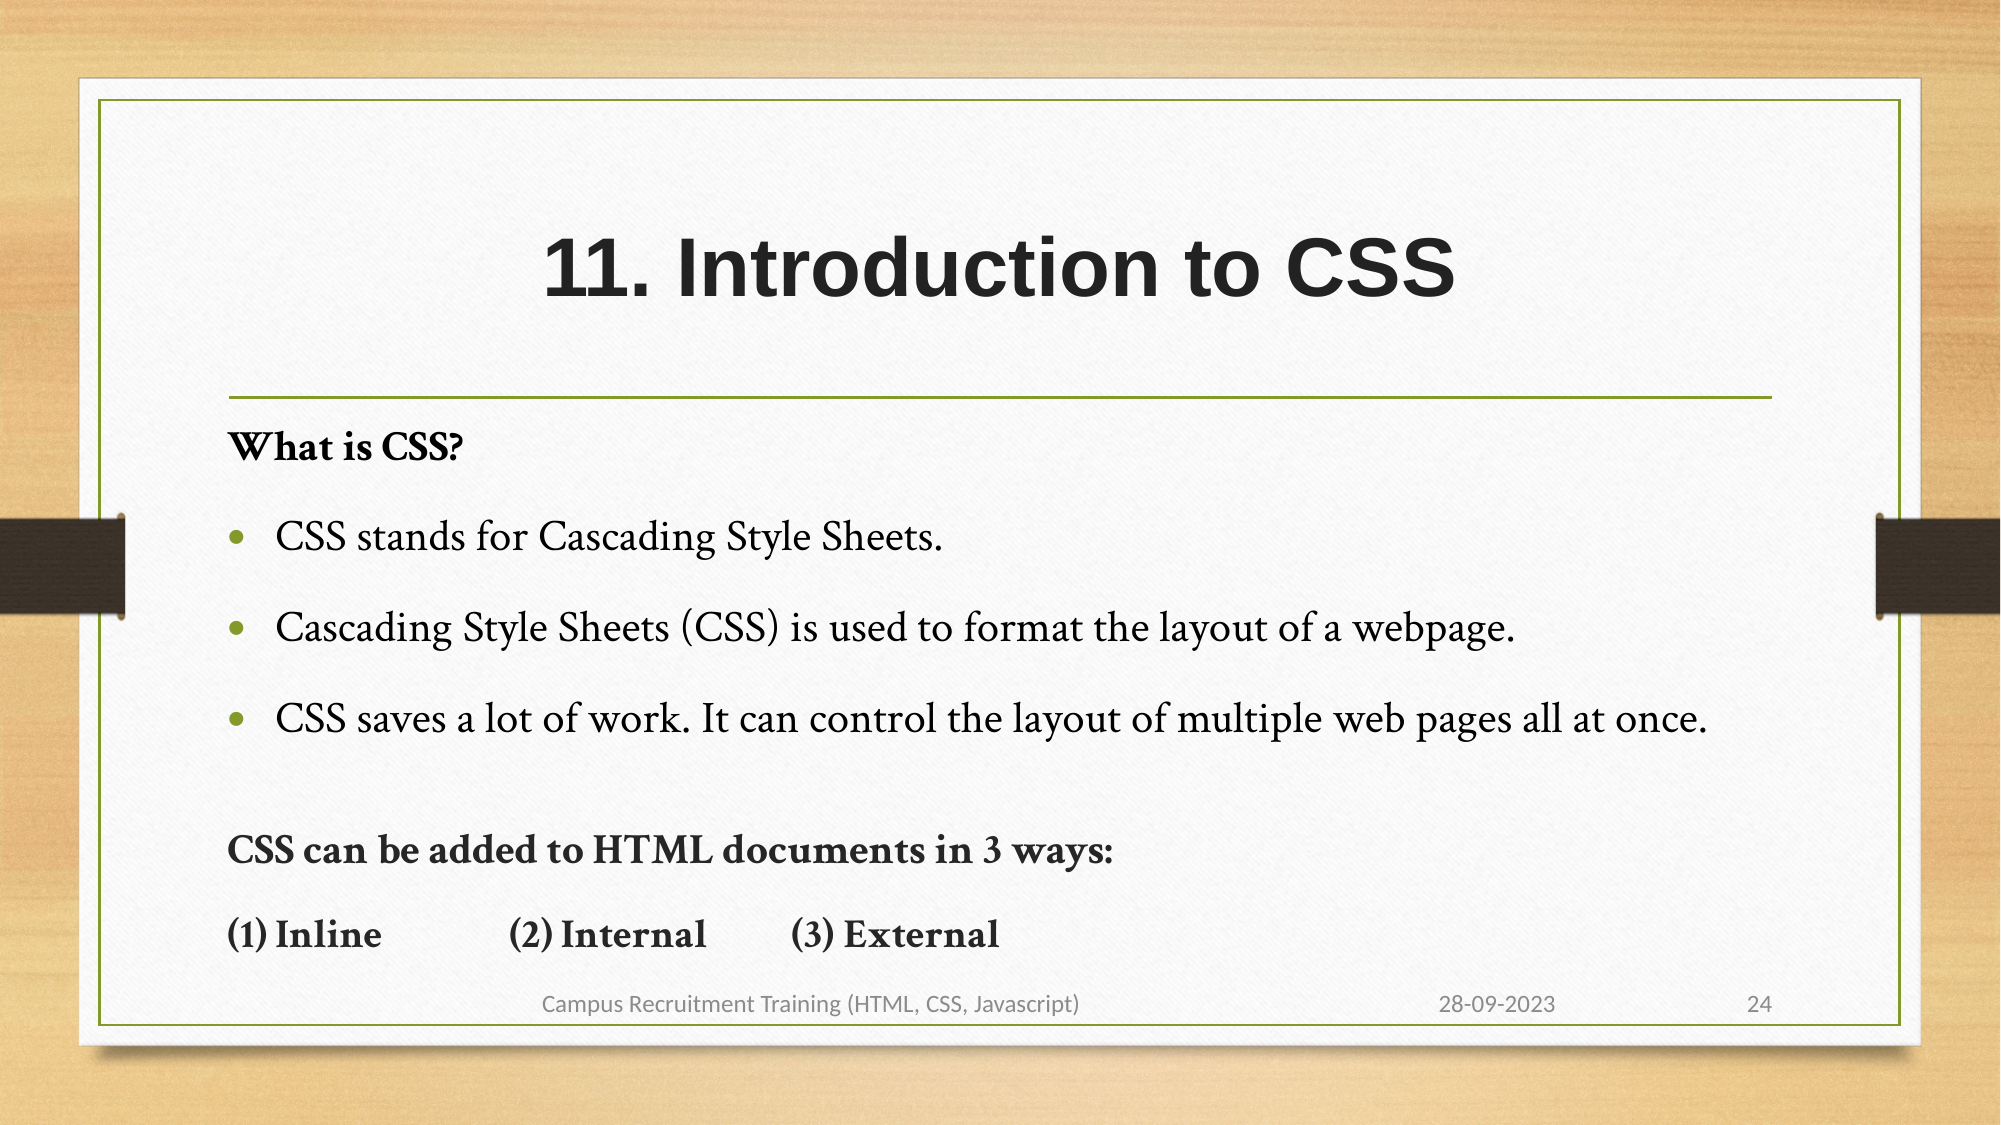

# 11. Introduction to CSS
What is CSS?
CSS stands for Cascading Style Sheets.
Cascading Style Sheets (CSS) is used to format the layout of a webpage.
CSS saves a lot of work. It can control the layout of multiple web pages all at once.
CSS can be added to HTML documents in 3 ways:
(1) Inline 				(2) Internal 					(3) External
Campus Recruitment Training (HTML, CSS, Javascript)
28-09-2023
24